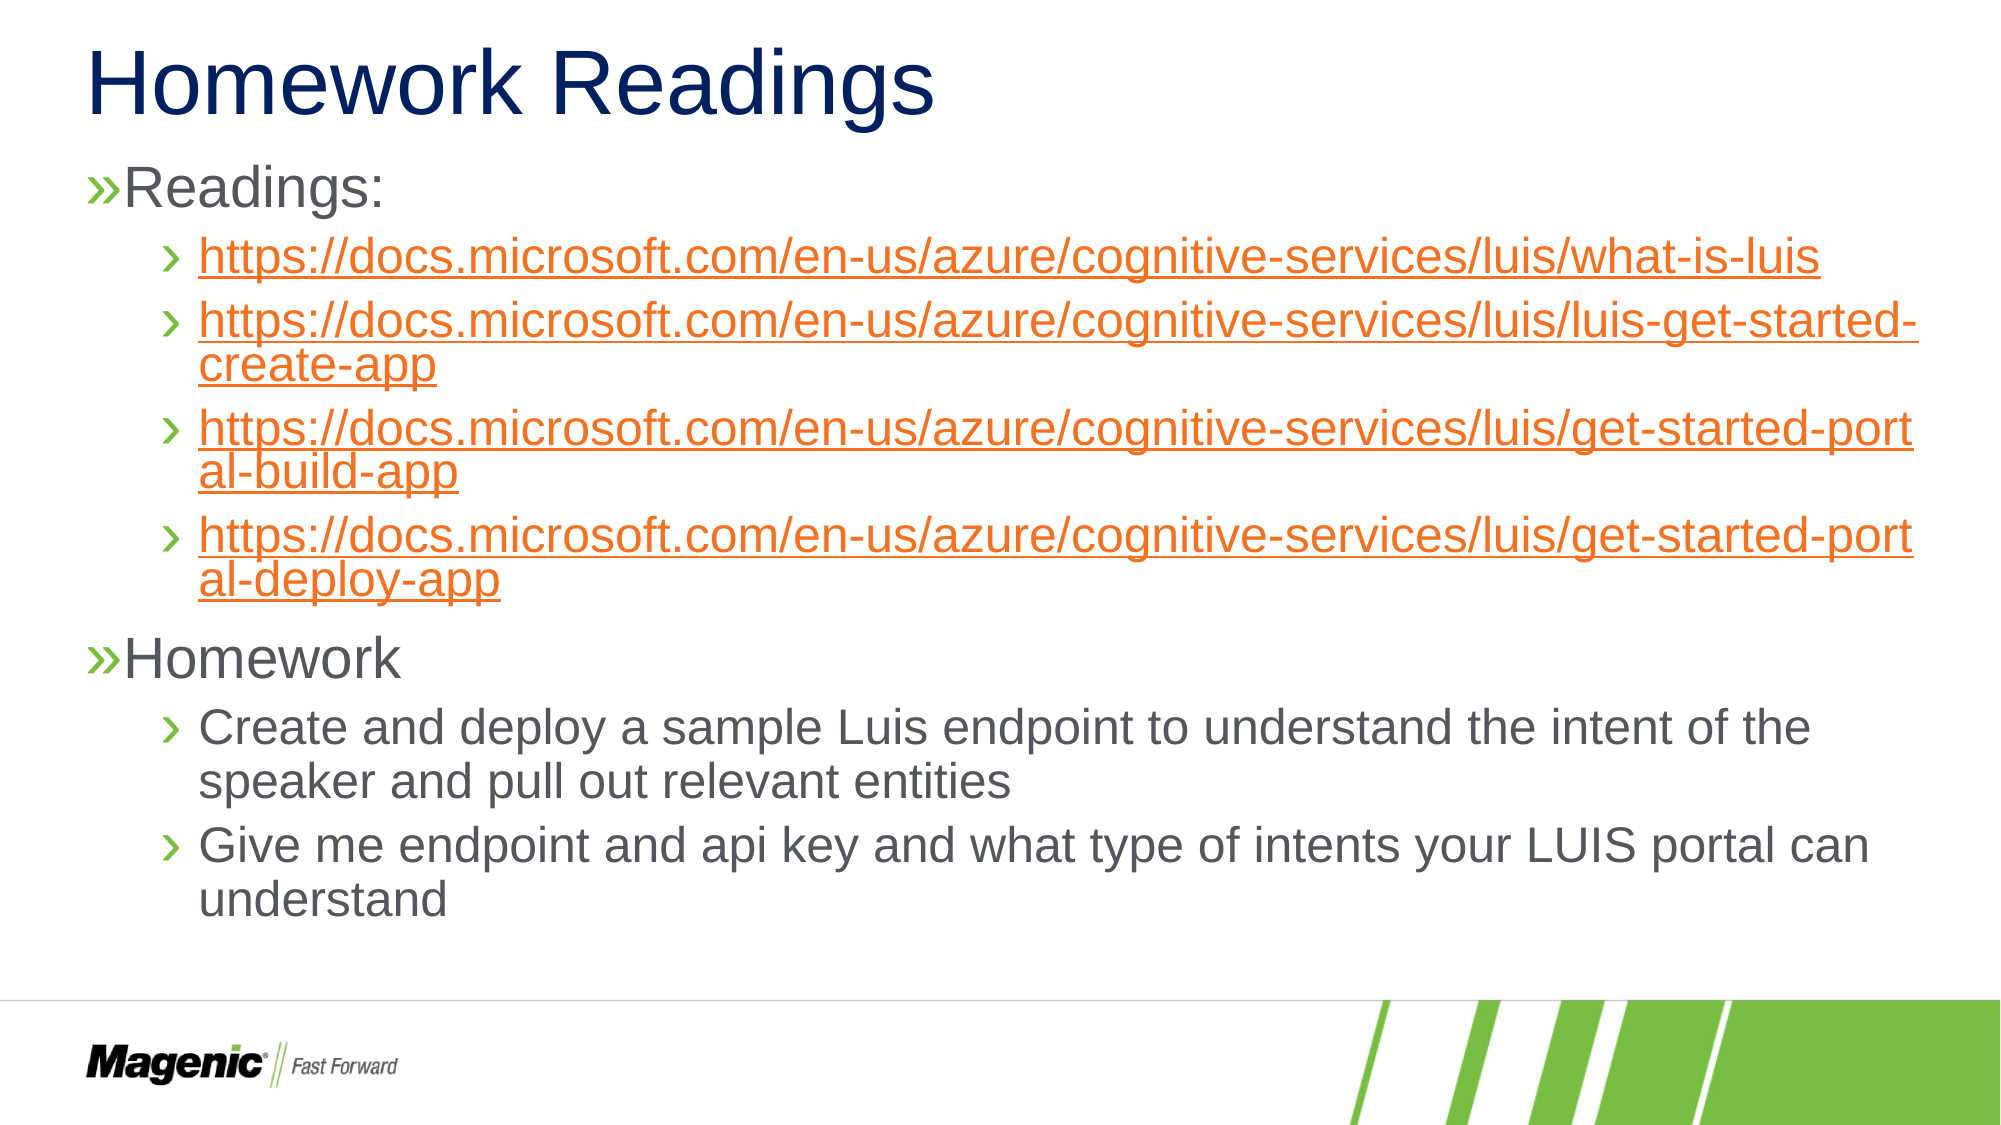

# Homework Readings
Readings:
https://docs.microsoft.com/en-us/azure/cognitive-services/luis/what-is-luis
https://docs.microsoft.com/en-us/azure/cognitive-services/luis/luis-get-started-create-app
https://docs.microsoft.com/en-us/azure/cognitive-services/luis/get-started-portal-build-app
https://docs.microsoft.com/en-us/azure/cognitive-services/luis/get-started-portal-deploy-app
Homework
Create and deploy a sample Luis endpoint to understand the intent of the speaker and pull out relevant entities
Give me endpoint and api key and what type of intents your LUIS portal can understand